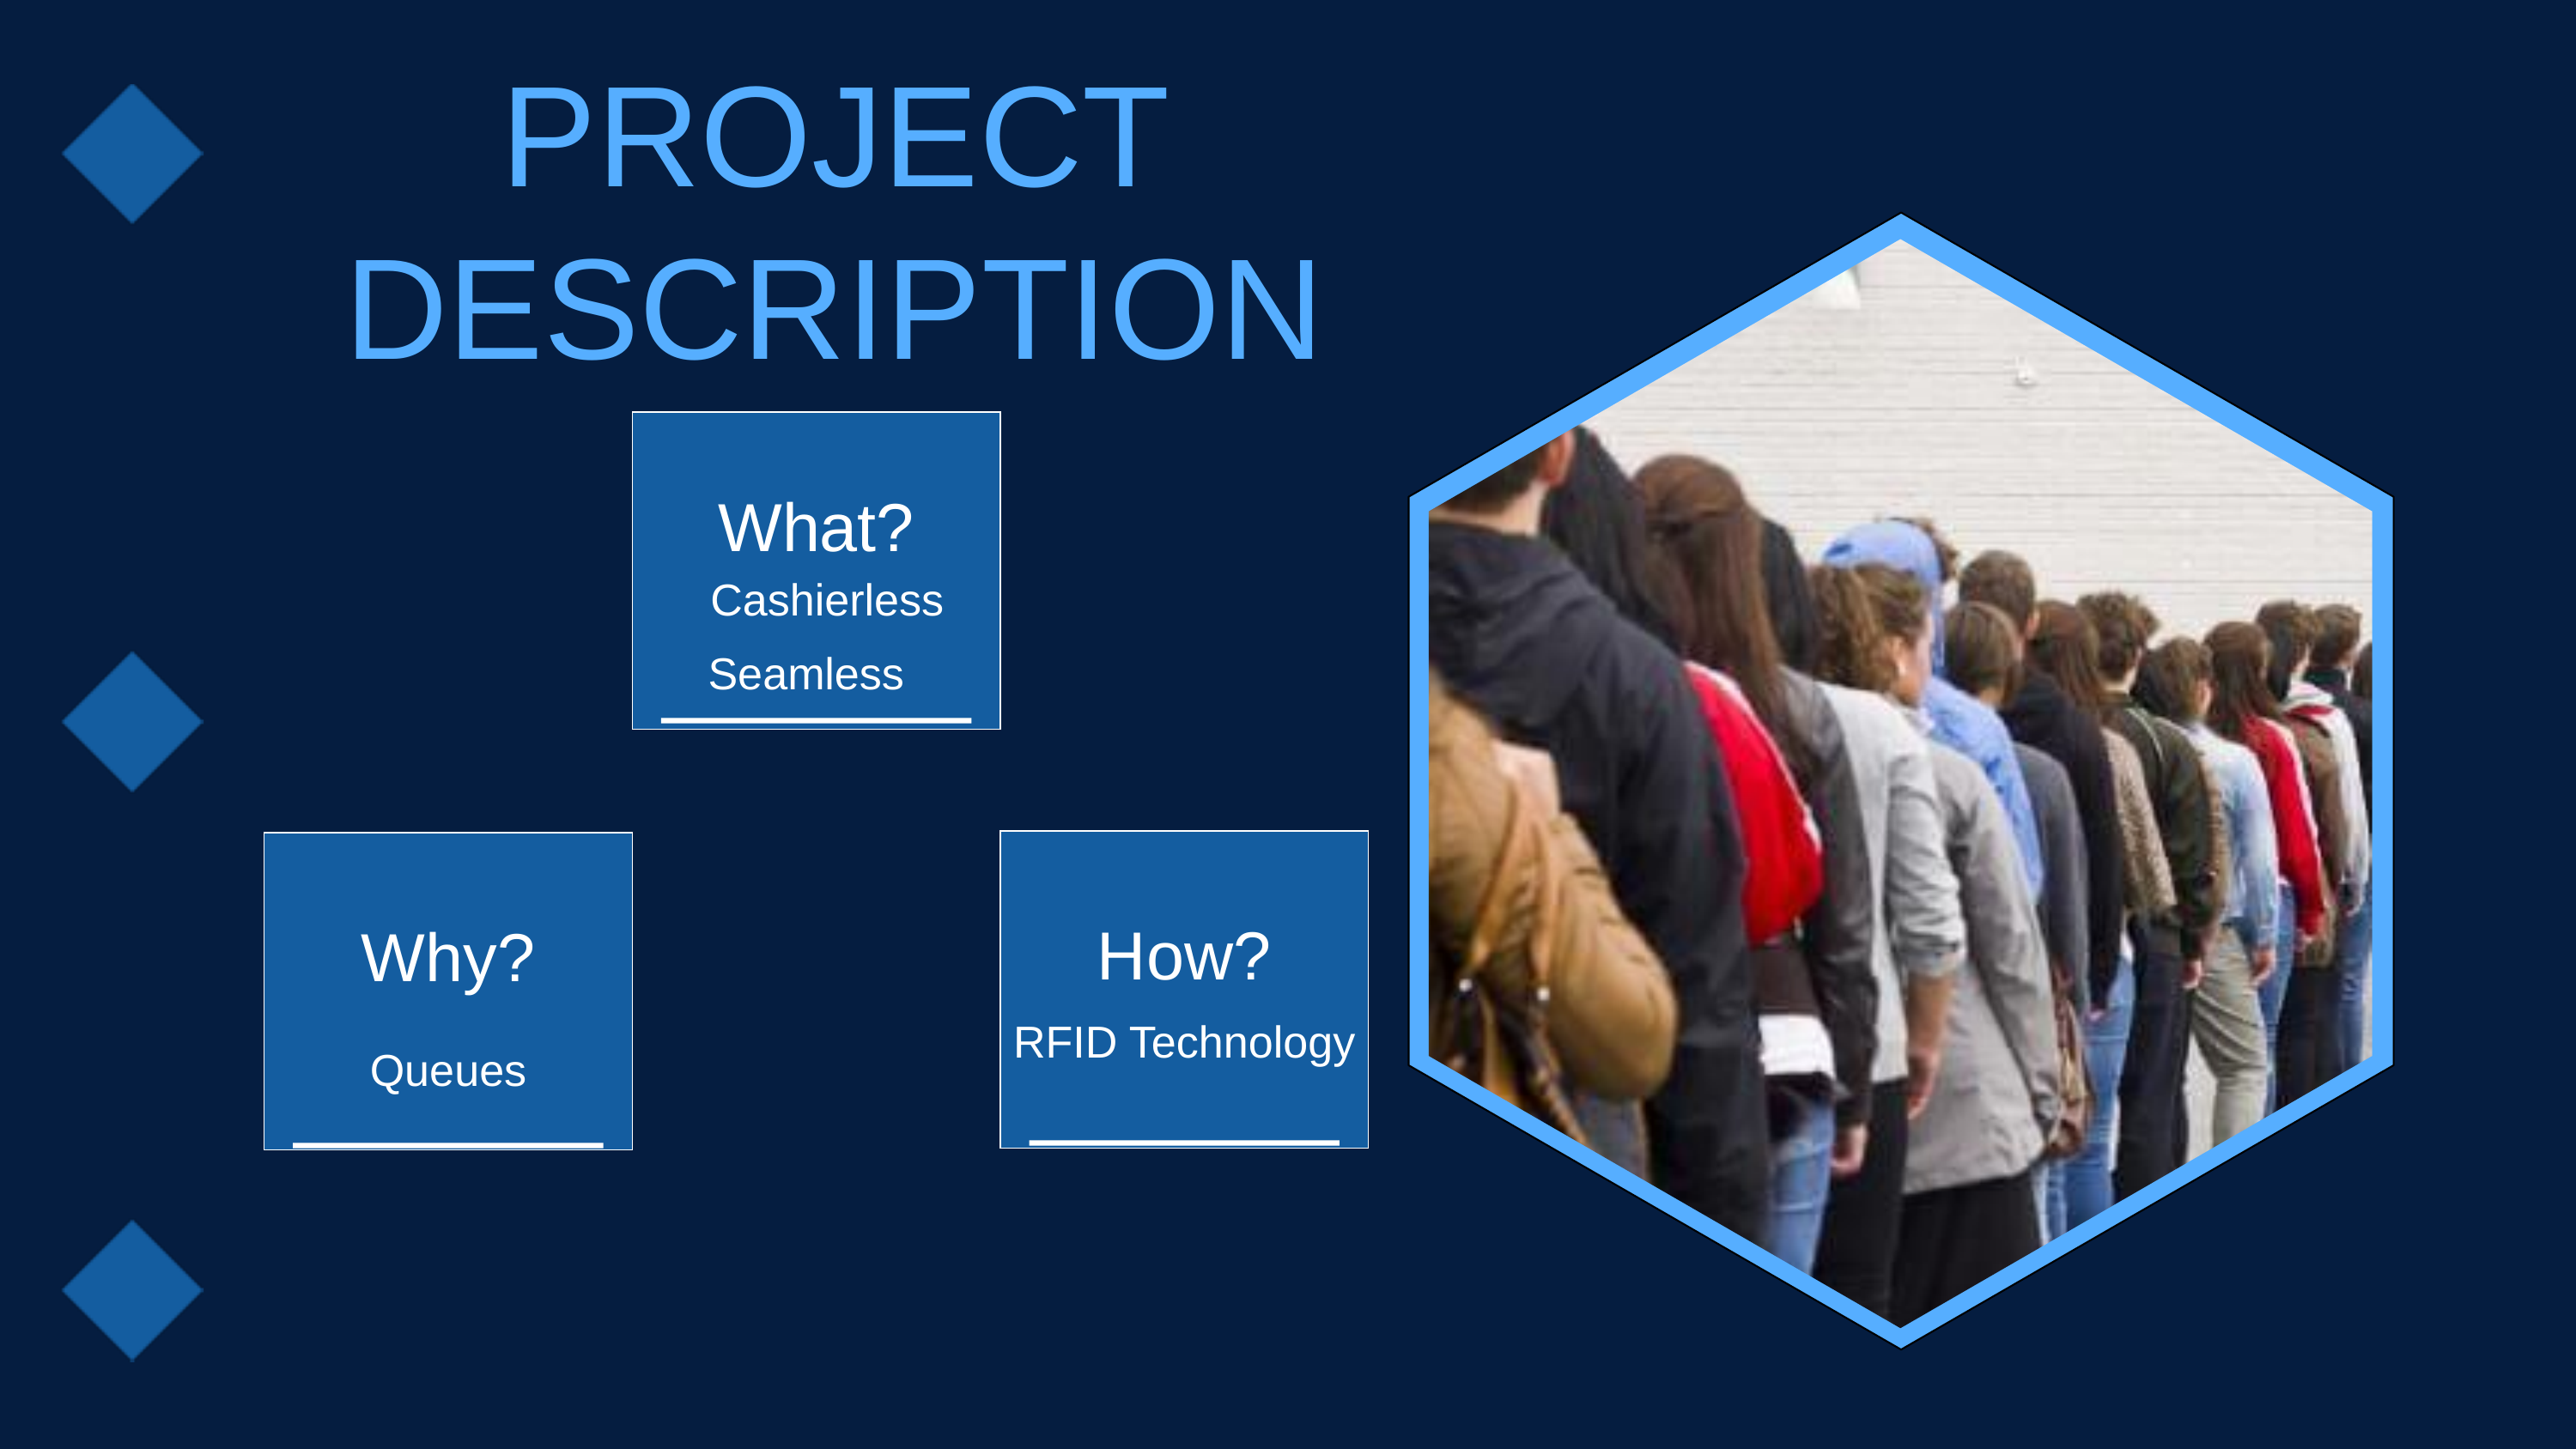

PROJECT DESCRIPTION

What?
Cashierless
Seamless

How?
Why?
RFID Technology
Queues